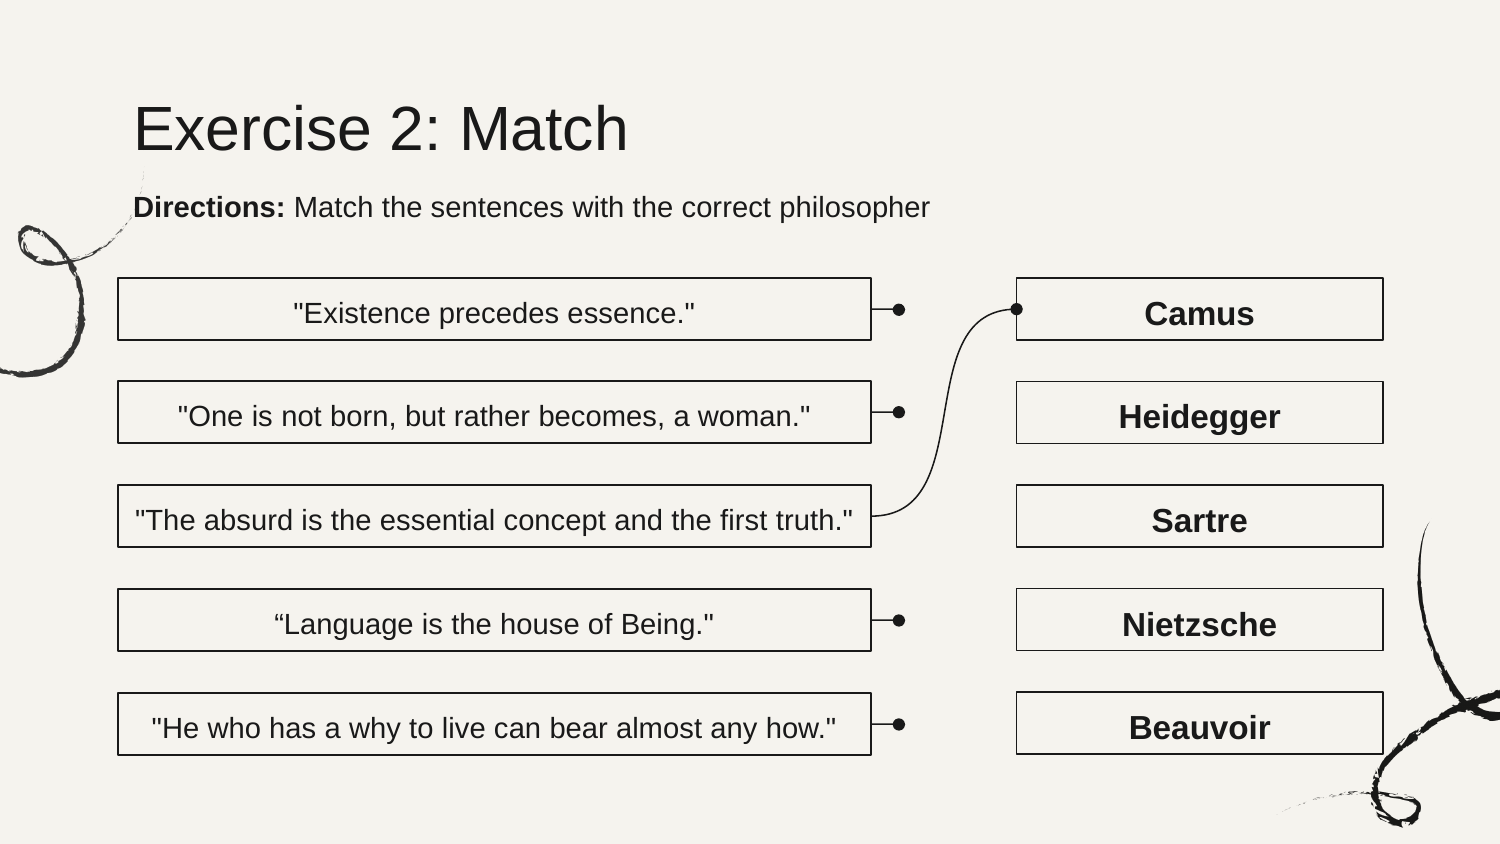

# Exercise 2: Match
Directions: Match the sentences with the correct philosopher
"Existence precedes essence."
Camus
"One is not born, but rather becomes, a woman."
Heidegger
"The absurd is the essential concept and the first truth."
Sartre
Nietzsche
“Language is the house of Being."
Beauvoir
"He who has a why to live can bear almost any how."